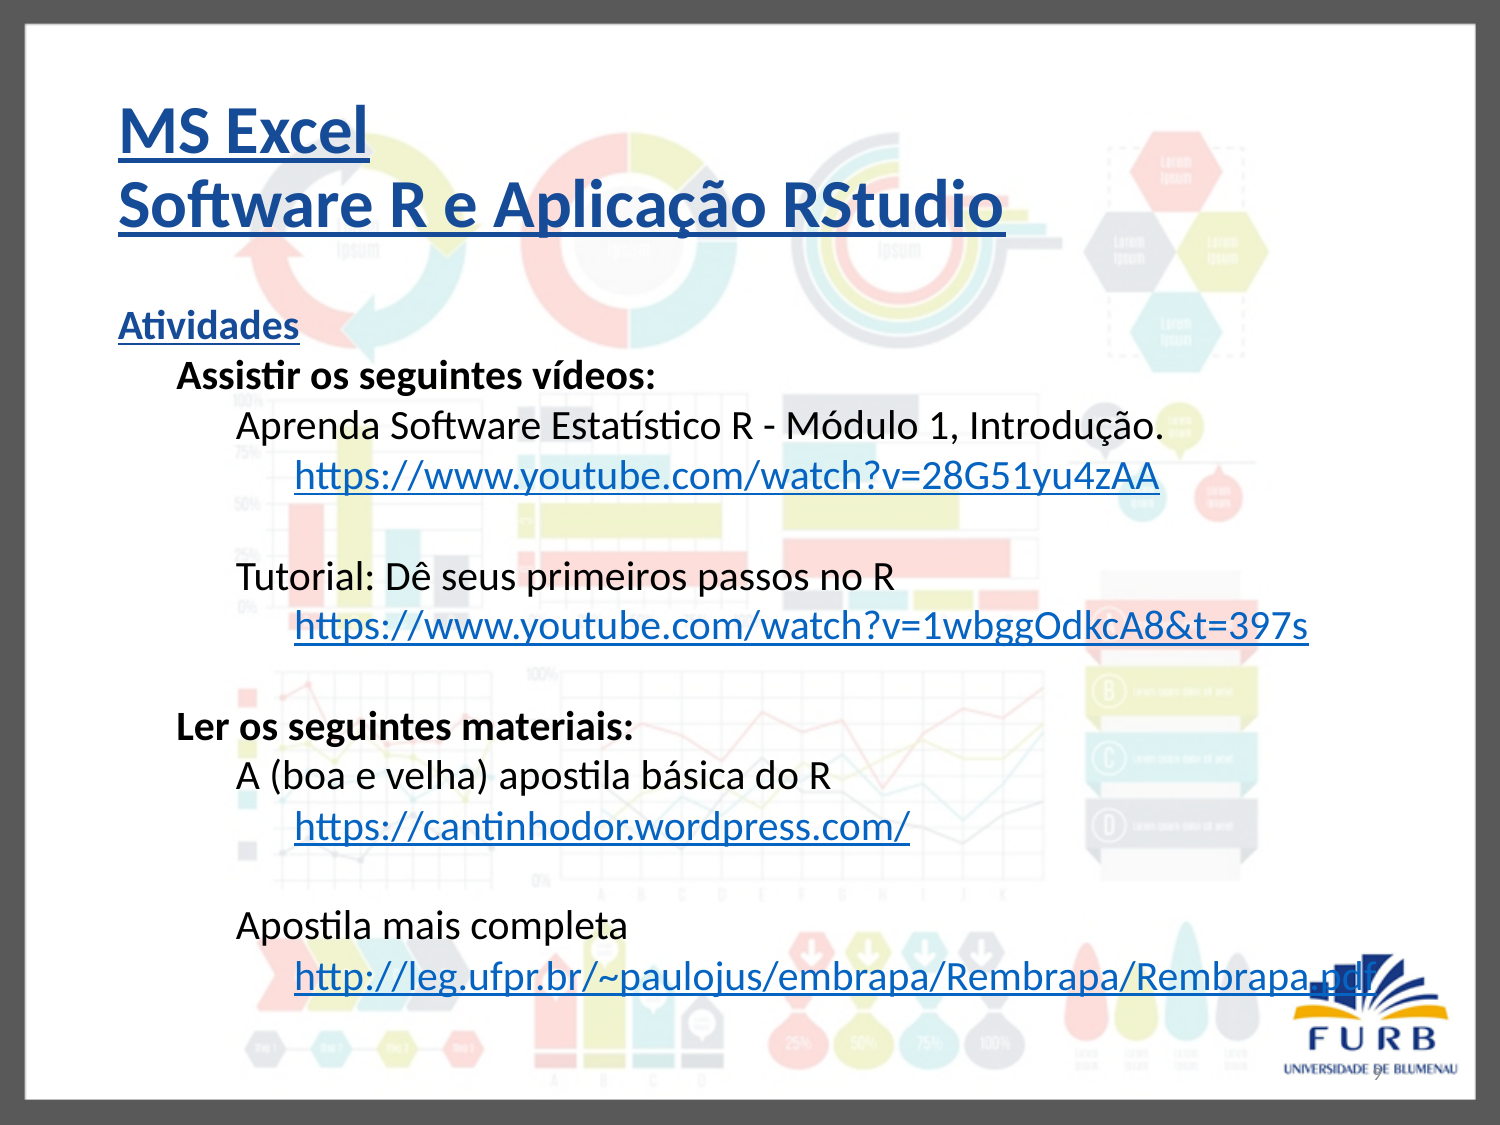

# MS Excel Software R e Aplicação RStudio
Atividades
Assistir os seguintes vídeos:
Aprenda Software Estatístico R - Módulo 1, Introdução.
https://www.youtube.com/watch?v=28G51yu4zAA

Tutorial: Dê seus primeiros passos no R
https://www.youtube.com/watch?v=1wbggOdkcA8&t=397s

Ler os seguintes materiais:
A (boa e velha) apostila básica do R
https://cantinhodor.wordpress.com/

Apostila mais completa
http://leg.ufpr.br/~paulojus/embrapa/Rembrapa/Rembrapa.pdf

9